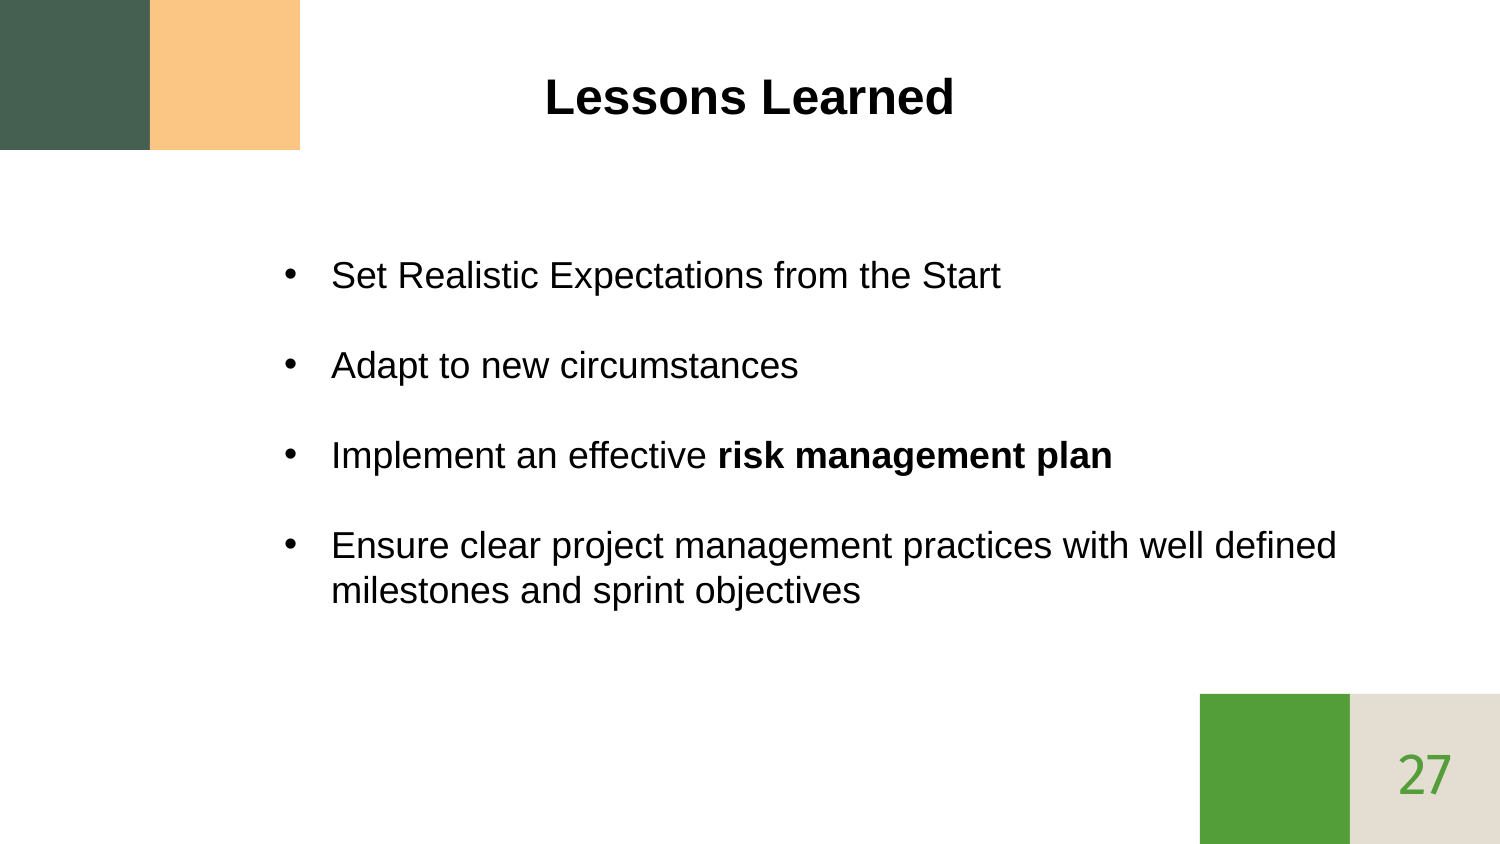

# Lessons Learned
Set Realistic Expectations from the Start

Adapt to new circumstances

Implement an effective risk management plan

Ensure clear project management practices with well defined milestones and sprint objectives
27